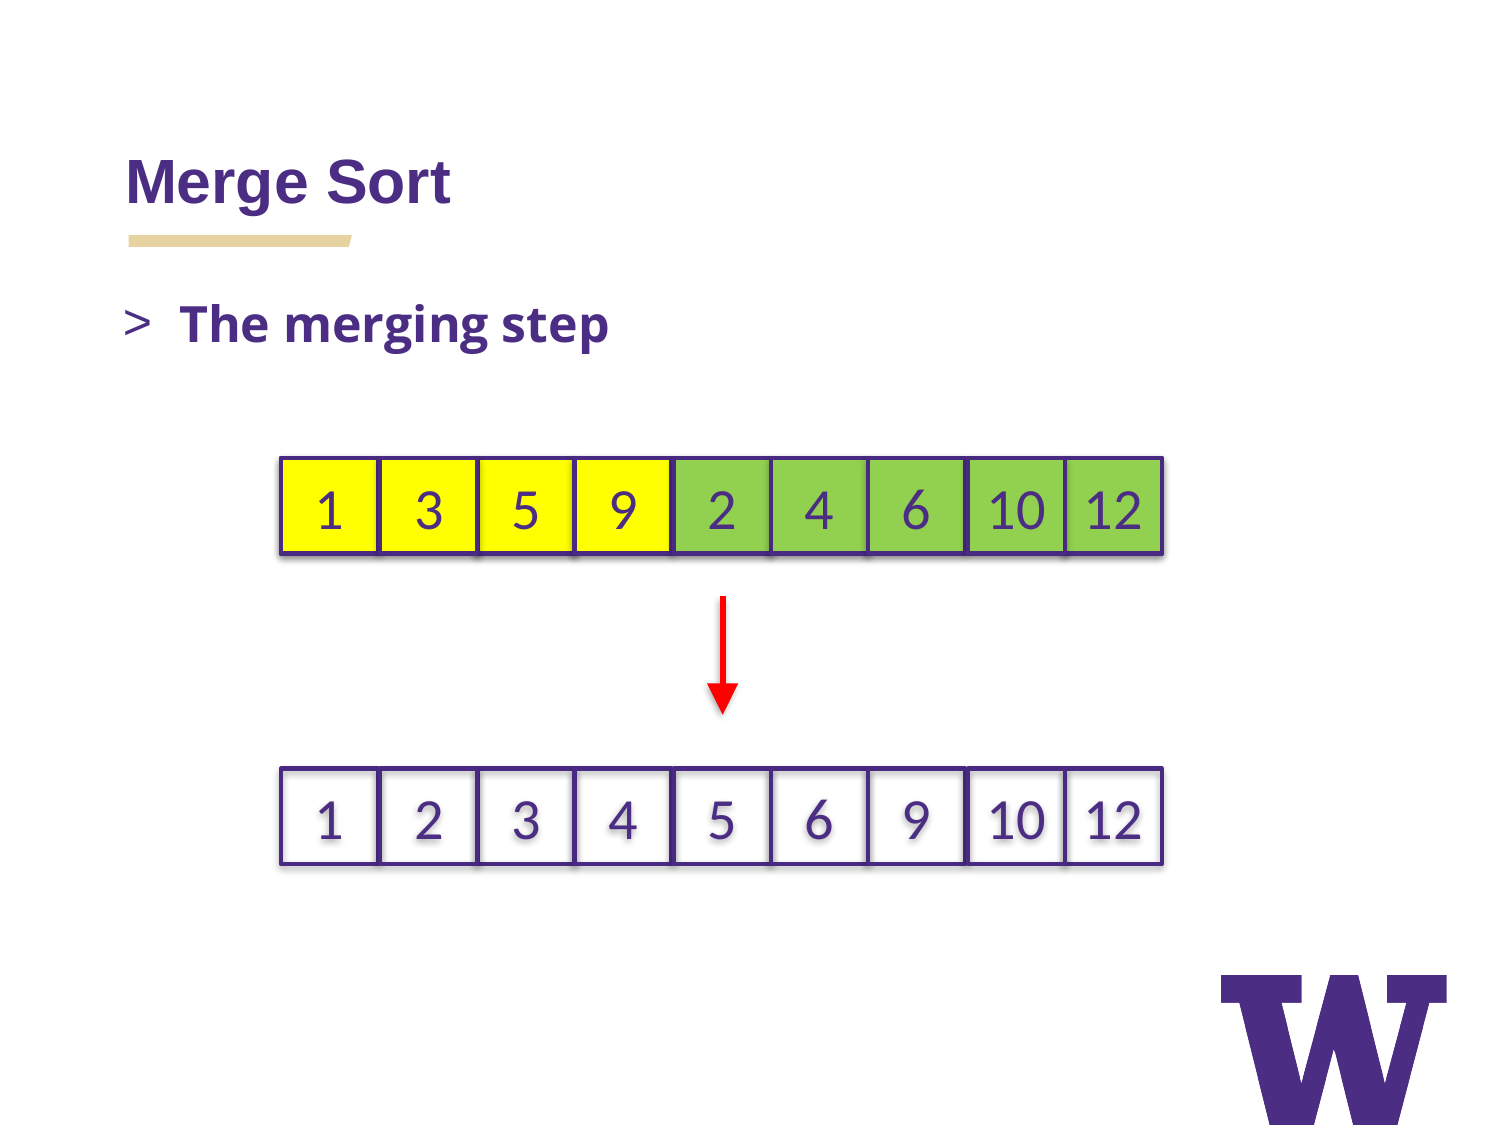

# Merge Sort
The merging step
1
3
5
9
2
4
6
10
12
1
3
5
9
2
4
6
10
12
1
2
3
4
5
6
9
10
12